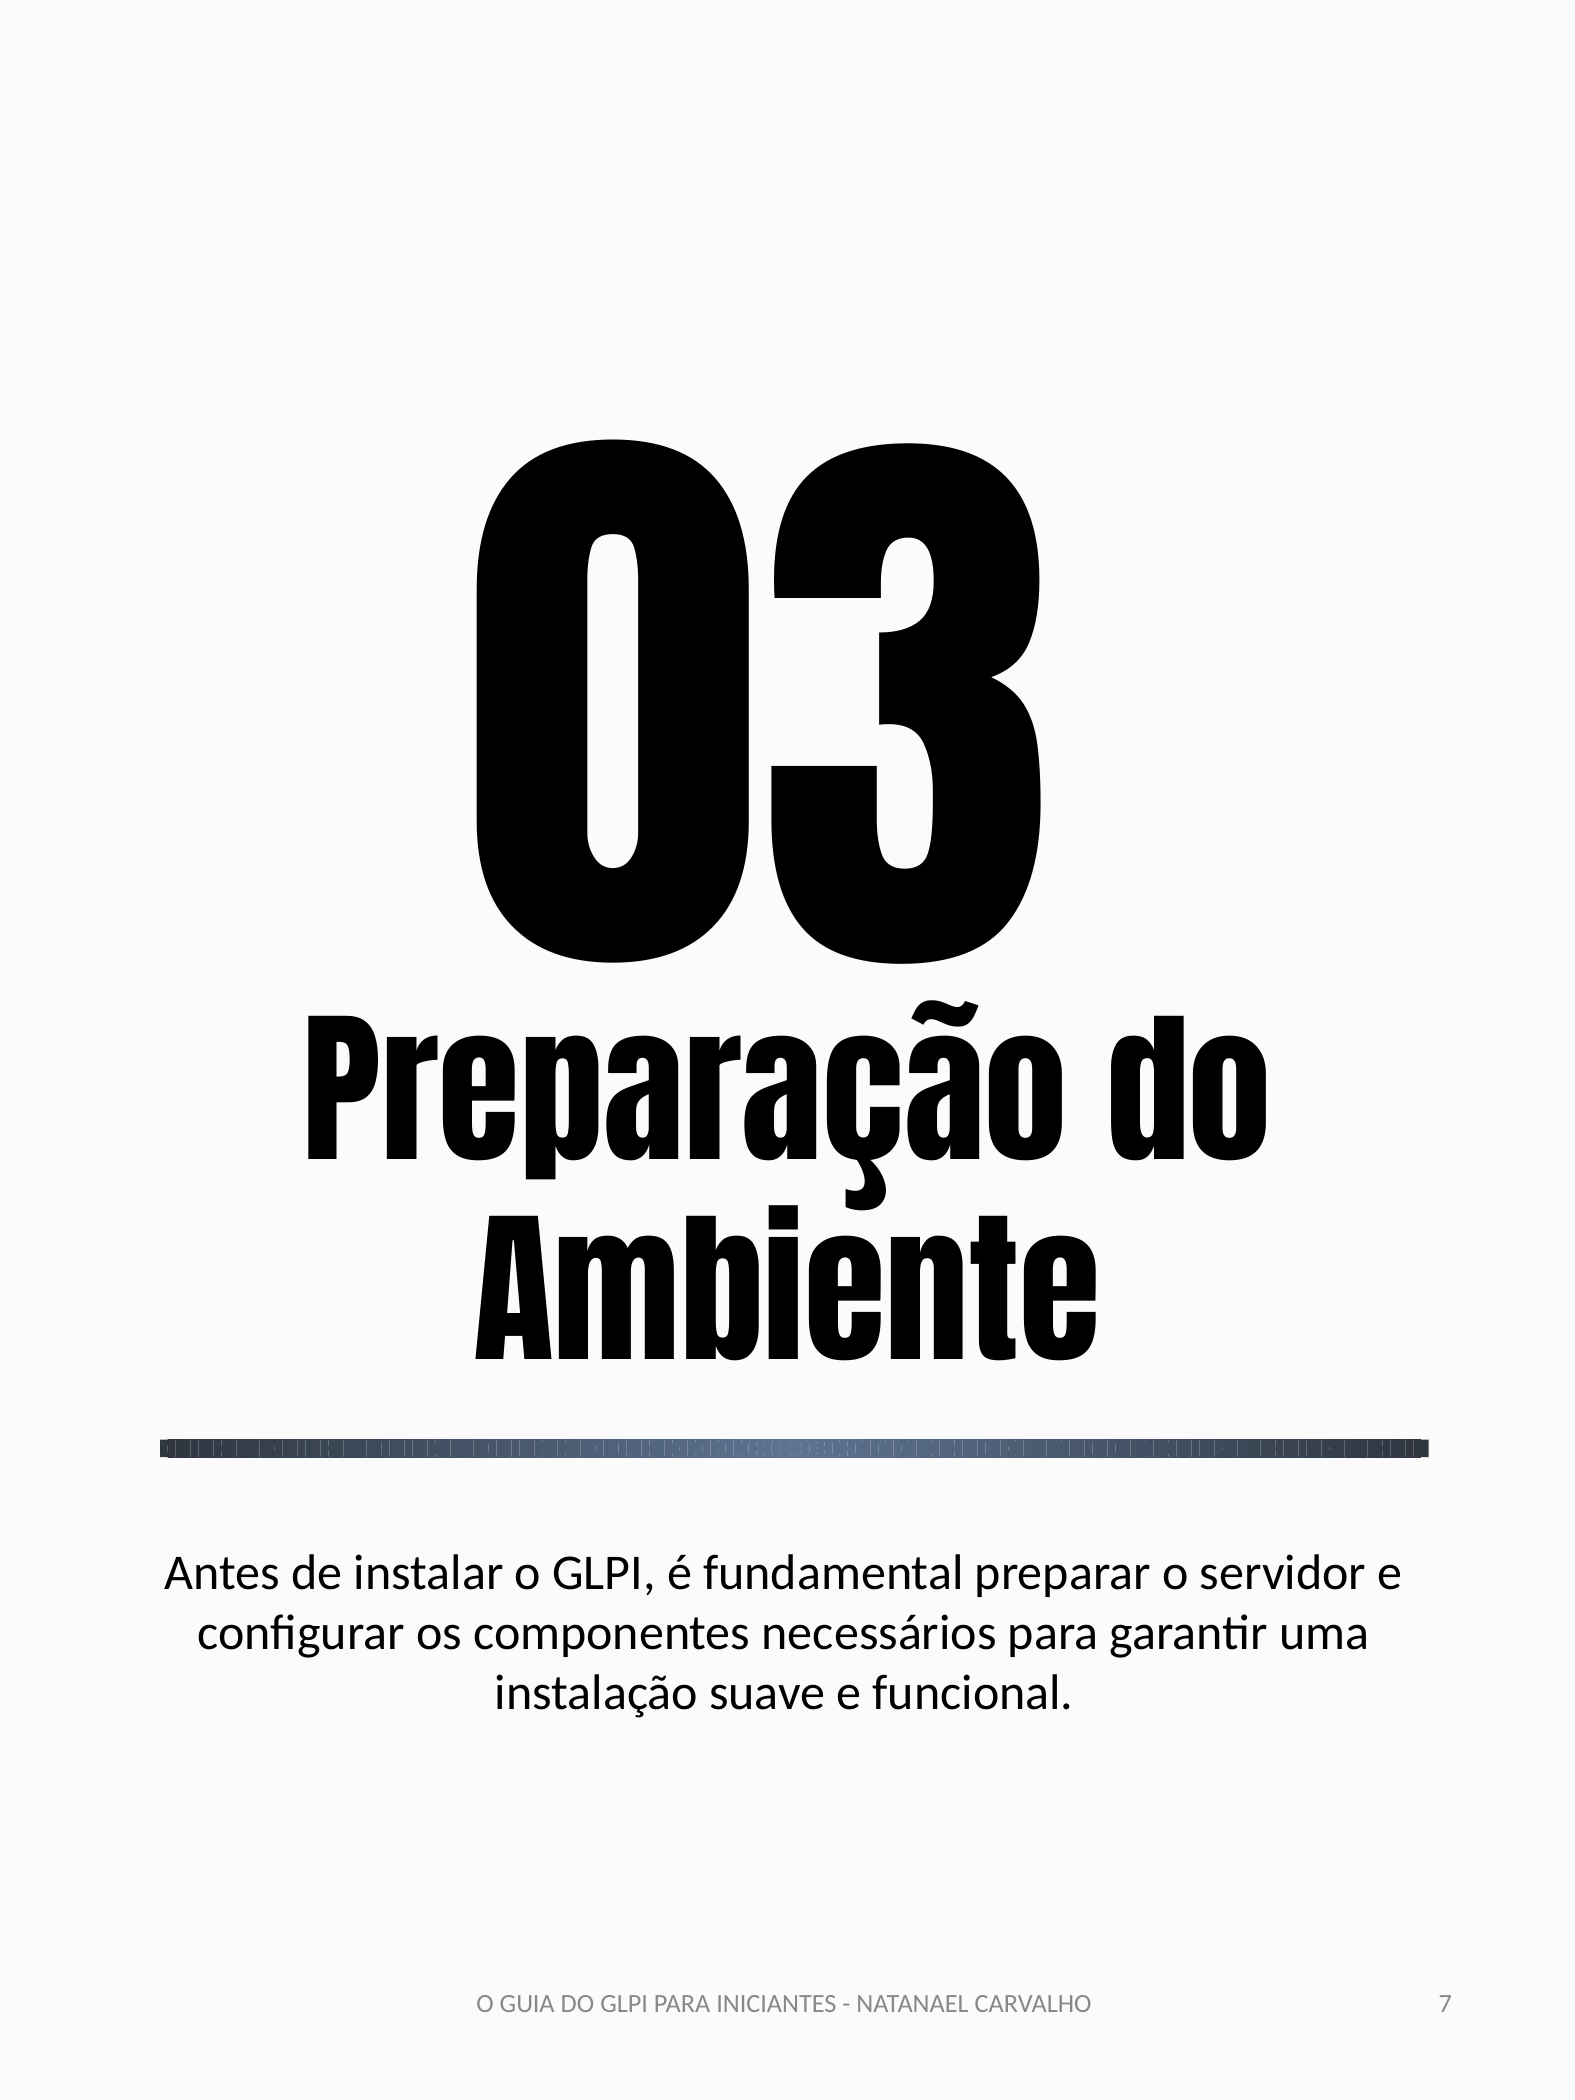

03
Preparação do Ambiente

Antes de instalar o GLPI, é fundamental preparar o servidor e configurar os componentes necessários para garantir uma instalação suave e funcional.
7
O GUIA DO GLPI PARA INICIANTES - NATANAEL CARVALHO